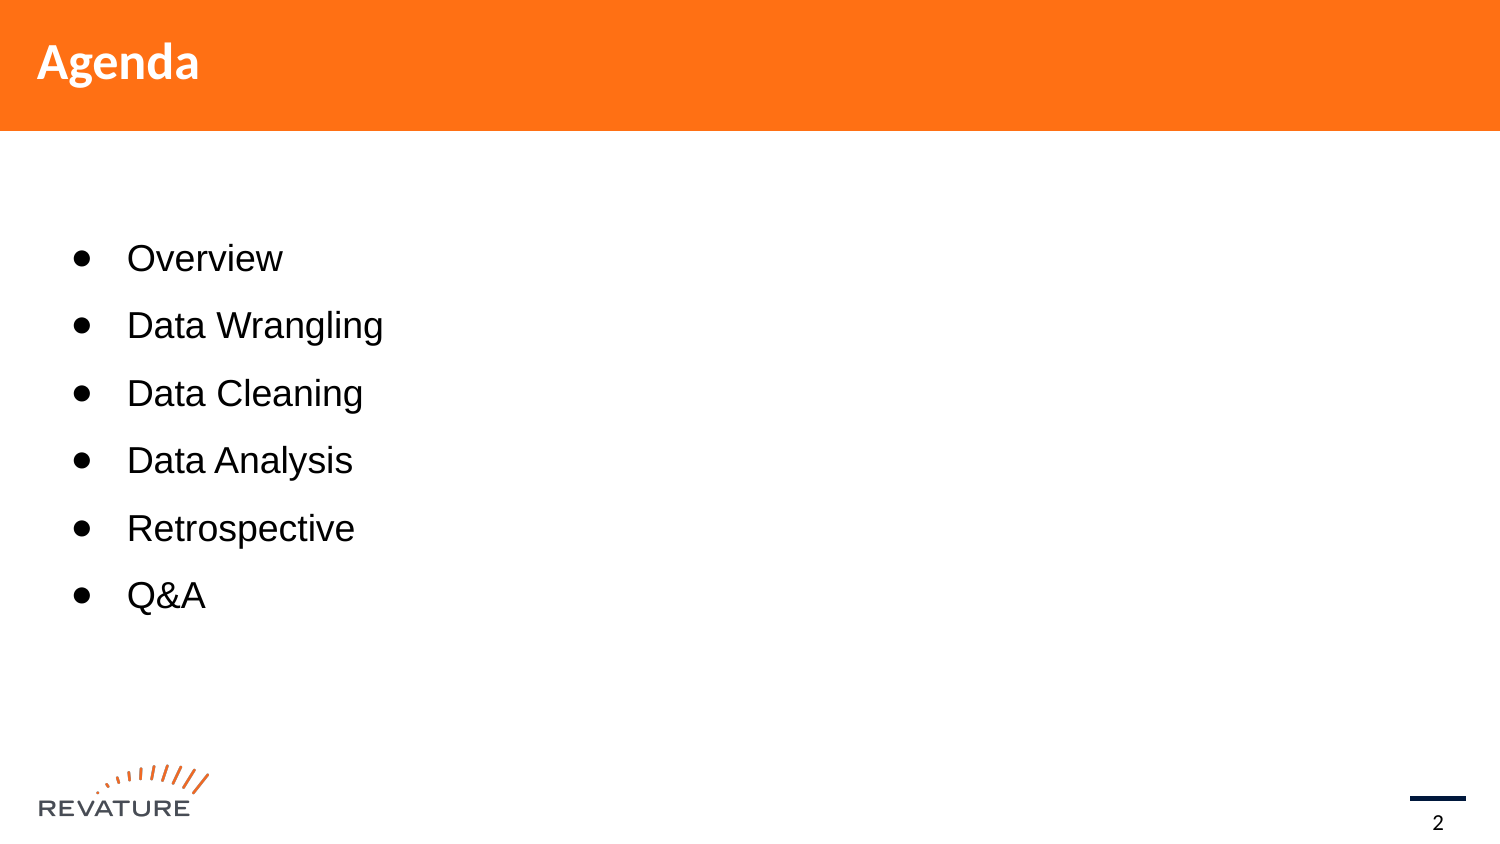

# Agenda
Overview
Data Wrangling
Data Cleaning
Data Analysis
Retrospective
Q&A